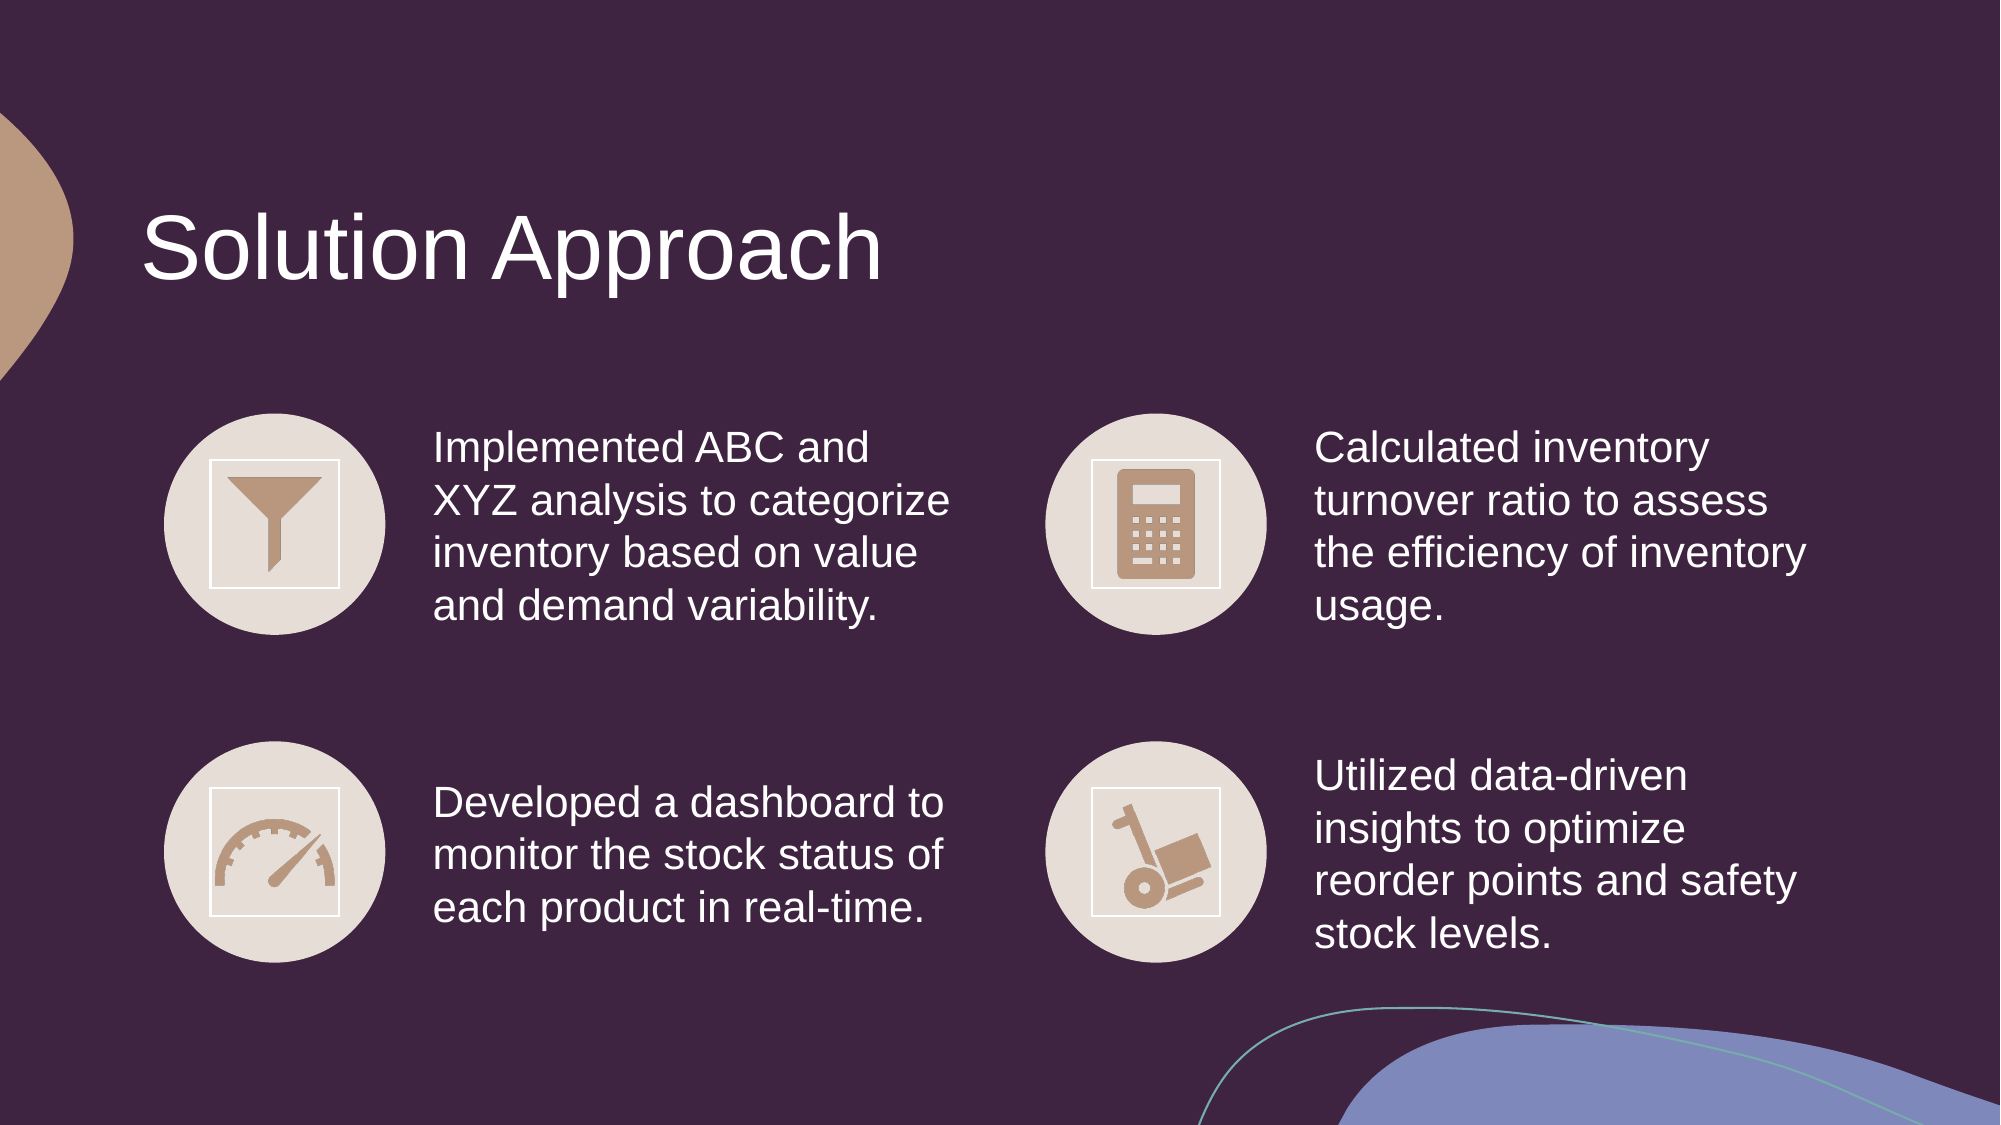

# Solution Approach
Implemented ABC and XYZ analysis to categorize inventory based on value and demand variability.
Calculated inventory turnover ratio to assess the efficiency of inventory usage.
Developed a dashboard to monitor the stock status of each product in real-time.
Utilized data-driven insights to optimize reorder points and safety stock levels.